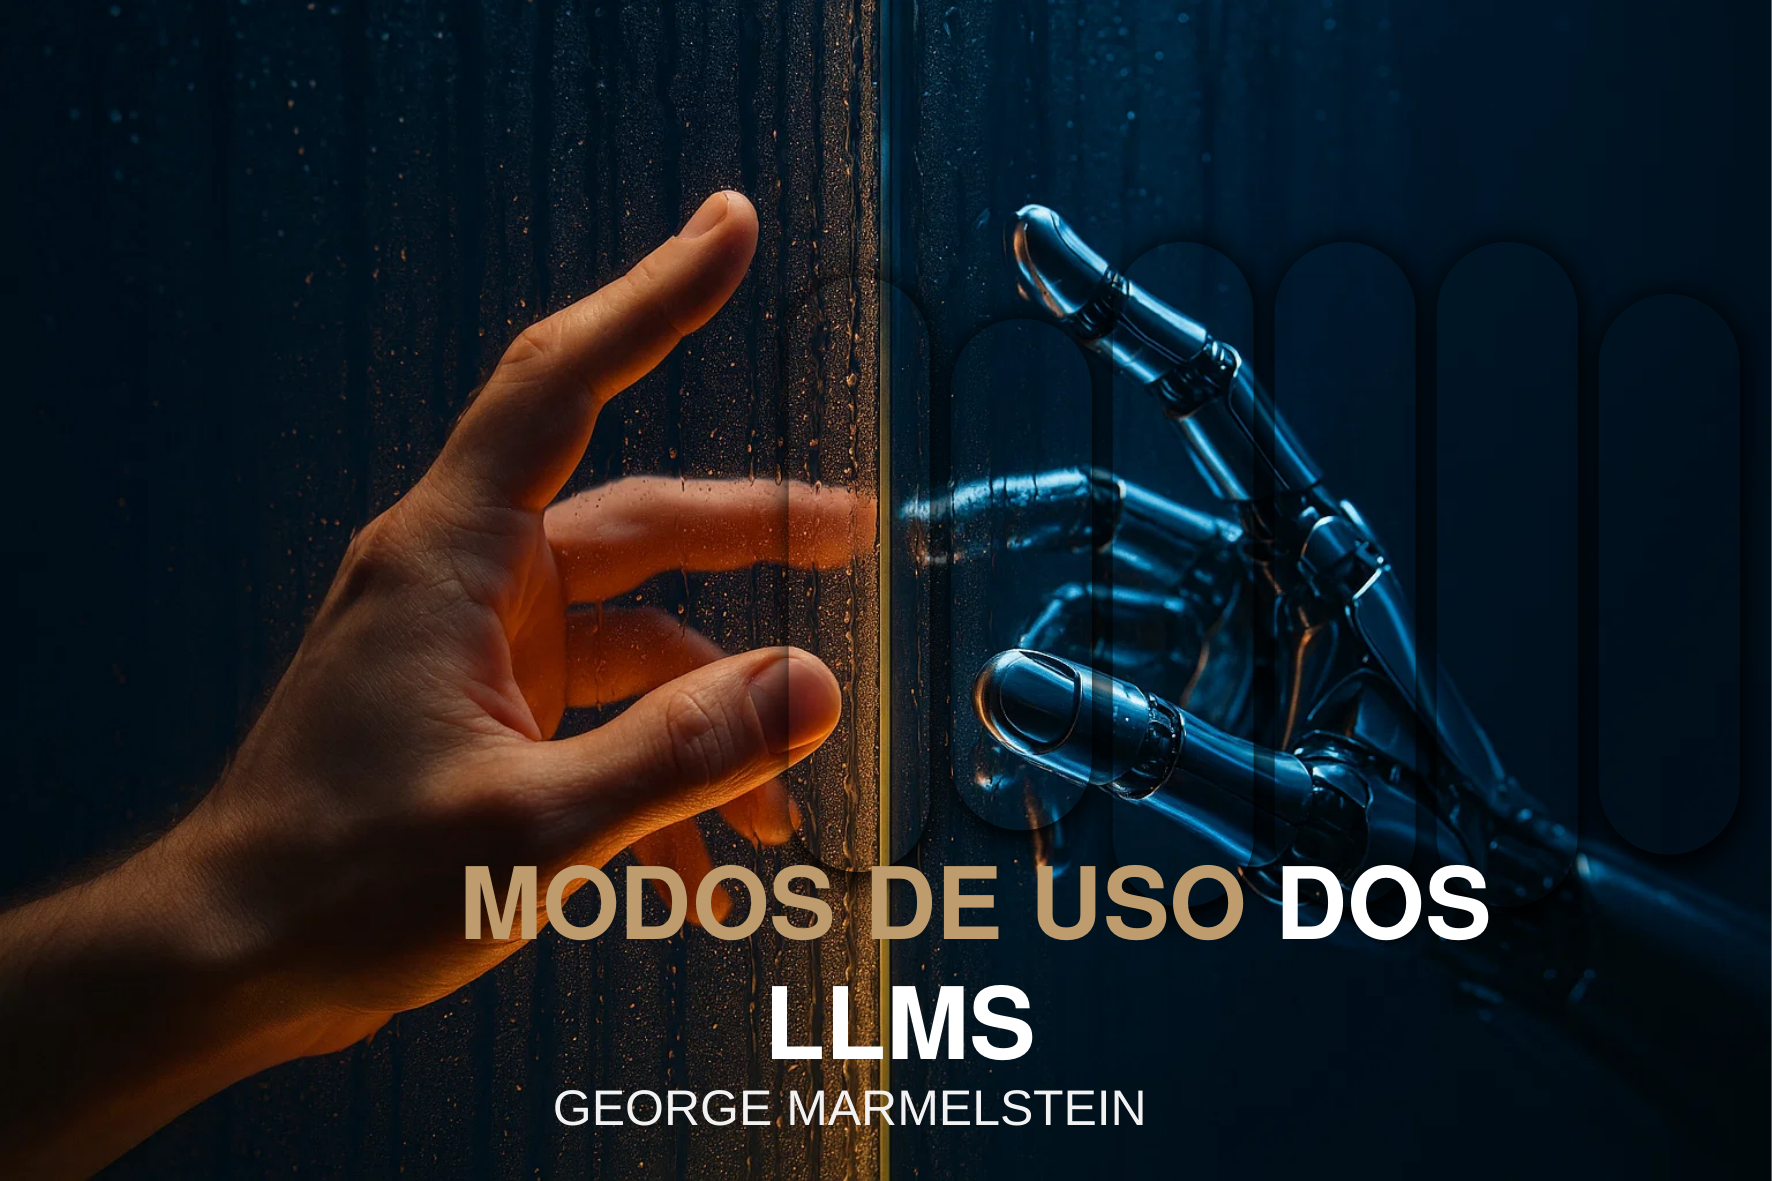

MODOS DE USO DOS LLMS
GEORGE MARMELSTEIN